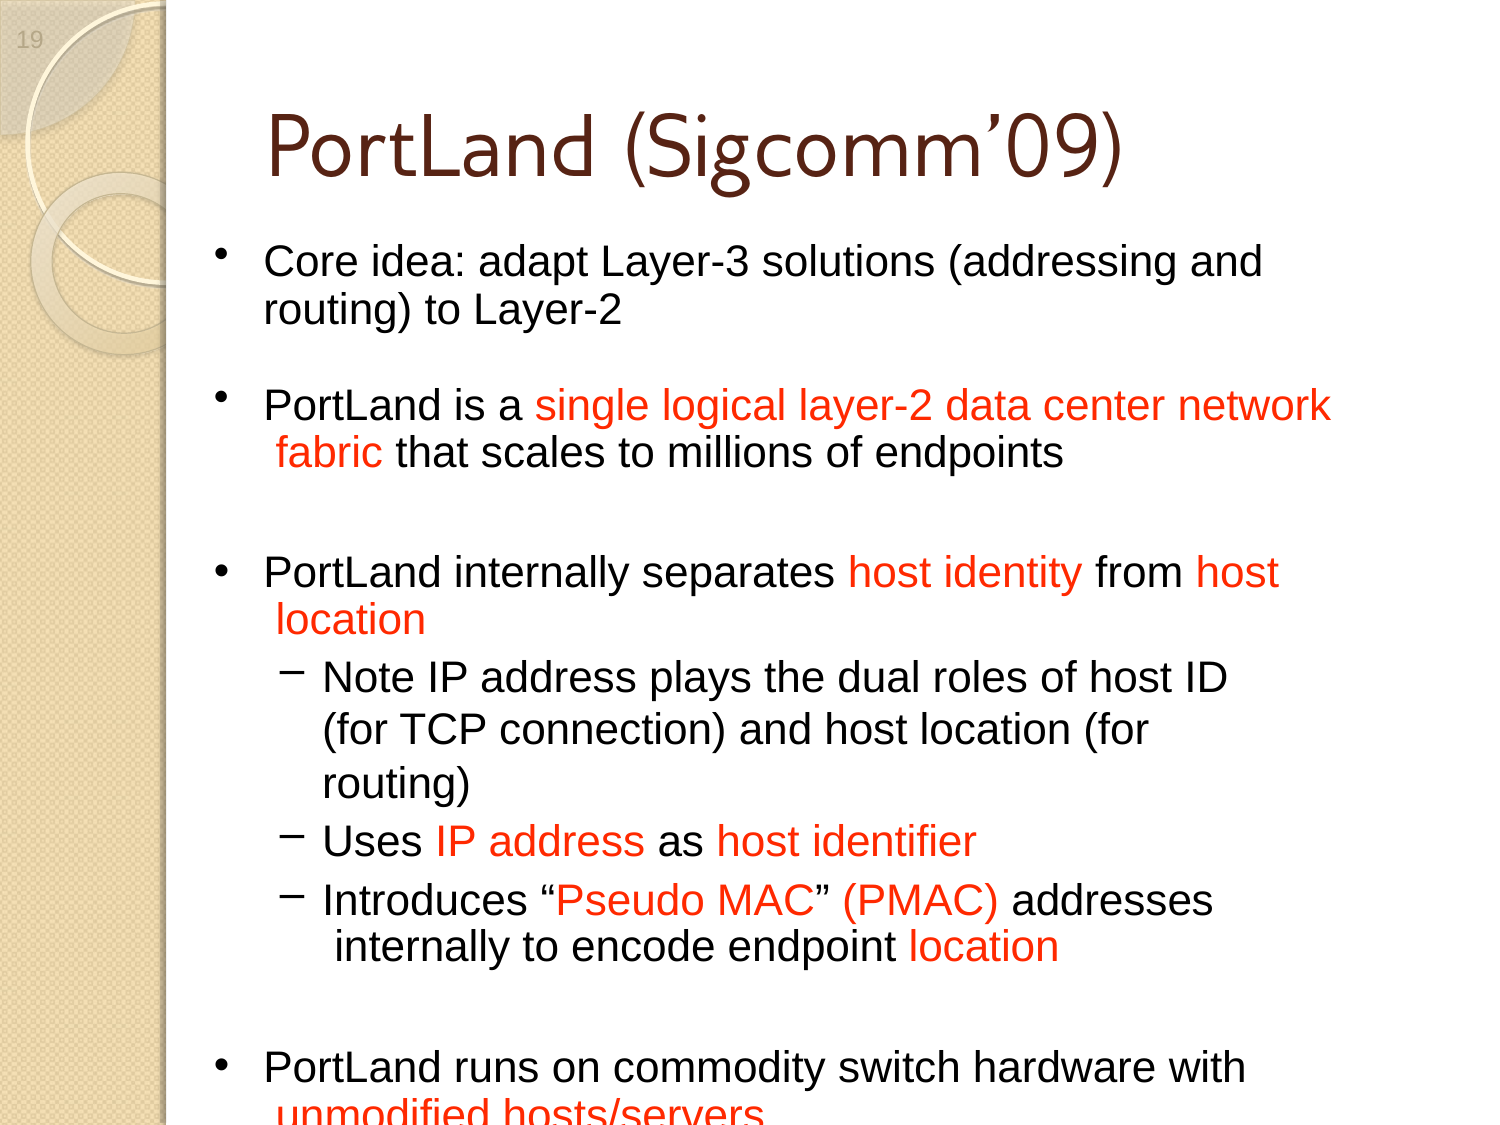

19
# PortLand (Sigcomm’09)
Core idea: adapt Layer-3 solutions (addressing and routing) to Layer-2

PortLand is a single logical layer-2 data center network  fabric that scales to millions of endpoints

PortLand internally separates host identity from host  location
Note IP address plays the dual roles of host ID (for TCP connection) and host location (for routing)
Uses IP address as host identifier
Introduces “Pseudo MAC” (PMAC) addresses  internally to encode endpoint location

PortLand runs on commodity switch hardware with  unmodified hosts/servers